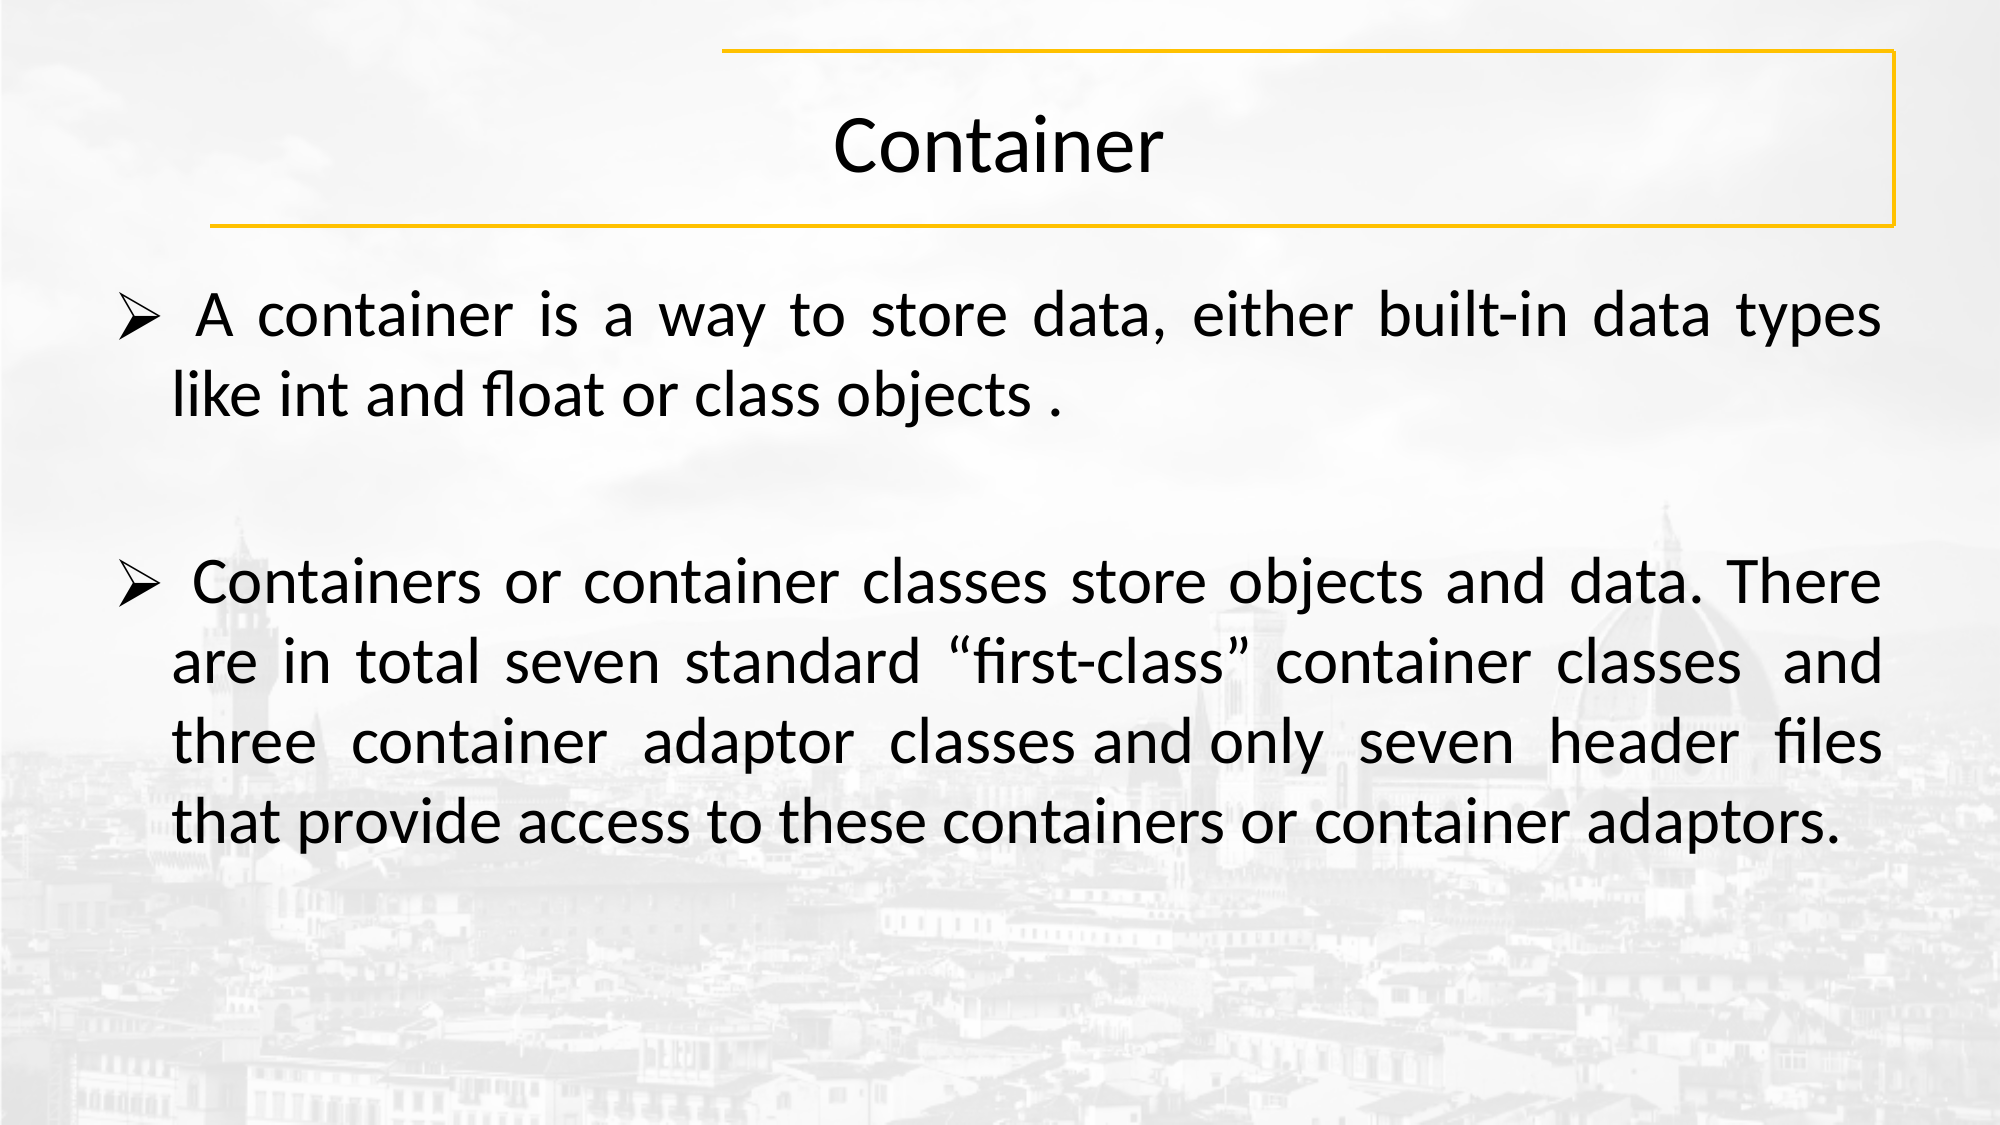

# Container
 A container is a way to store data, either built-in data types like int and float or class objects .

 Containers or container classes store objects and data. There are in total seven standard “first-class” container classes  and three container adaptor classes and only seven header files that provide access to these containers or container adaptors.